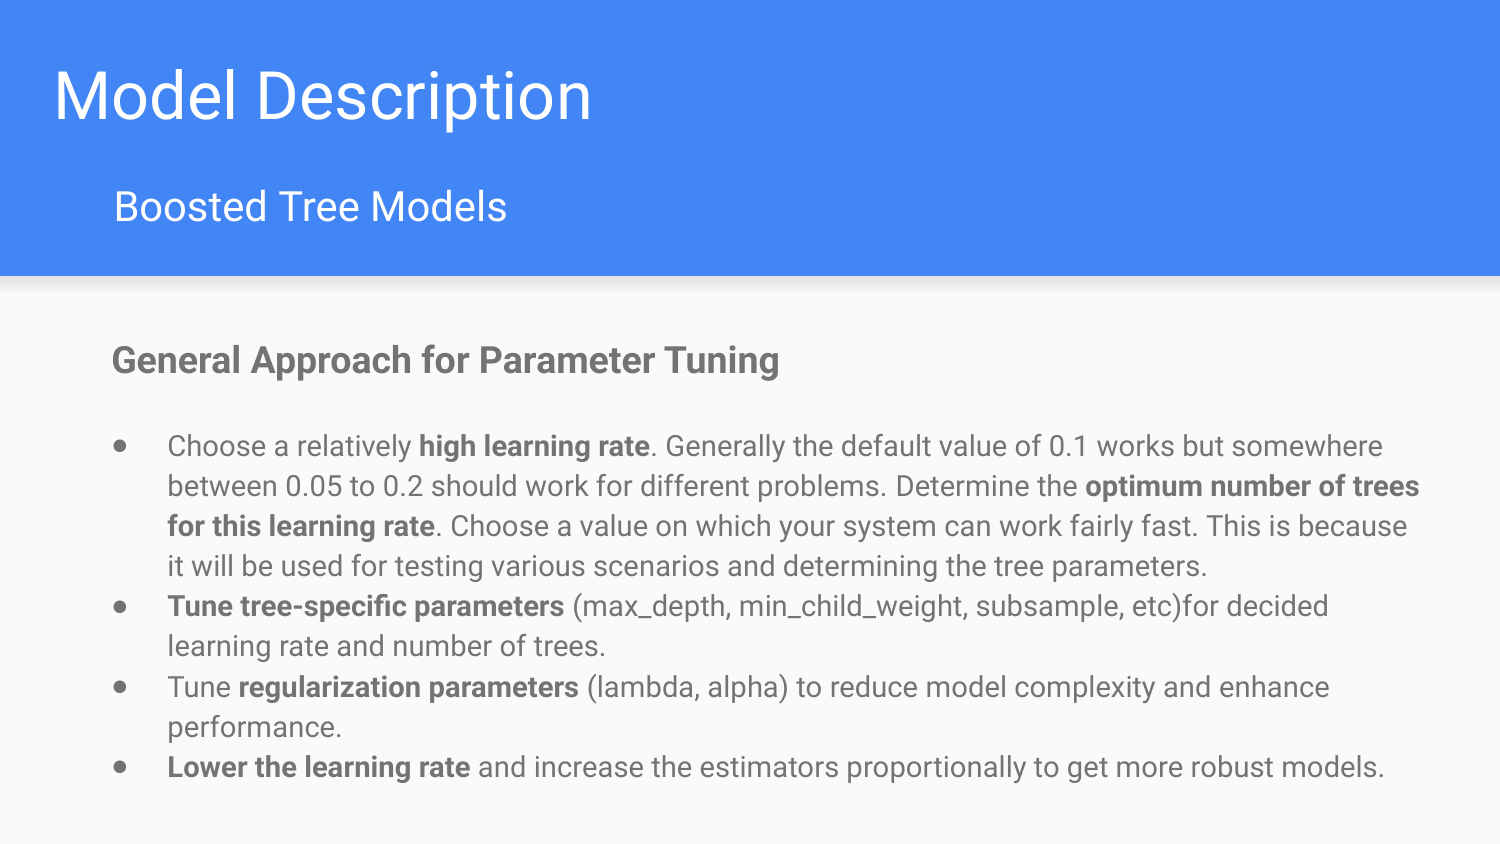

# Problem Statement and Data Description

Problem Statement and Data Description

Problem Statement and Data Description

Problem Statement and Data Description

Model Description
Boosted Tree Models
General Approach for Parameter Tuning

Choose a relatively high learning rate. Generally the default value of 0.1 works but somewhere between 0.05 to 0.2 should work for different problems. Determine the optimum number of trees for this learning rate. Choose a value on which your system can work fairly fast. This is because it will be used for testing various scenarios and determining the tree parameters.
Tune tree-specific parameters (max_depth, min_child_weight, subsample, etc)for decided learning rate and number of trees.
Tune regularization parameters (lambda, alpha) to reduce model complexity and enhance performance.
Lower the learning rate and increase the estimators proportionally to get more robust models.